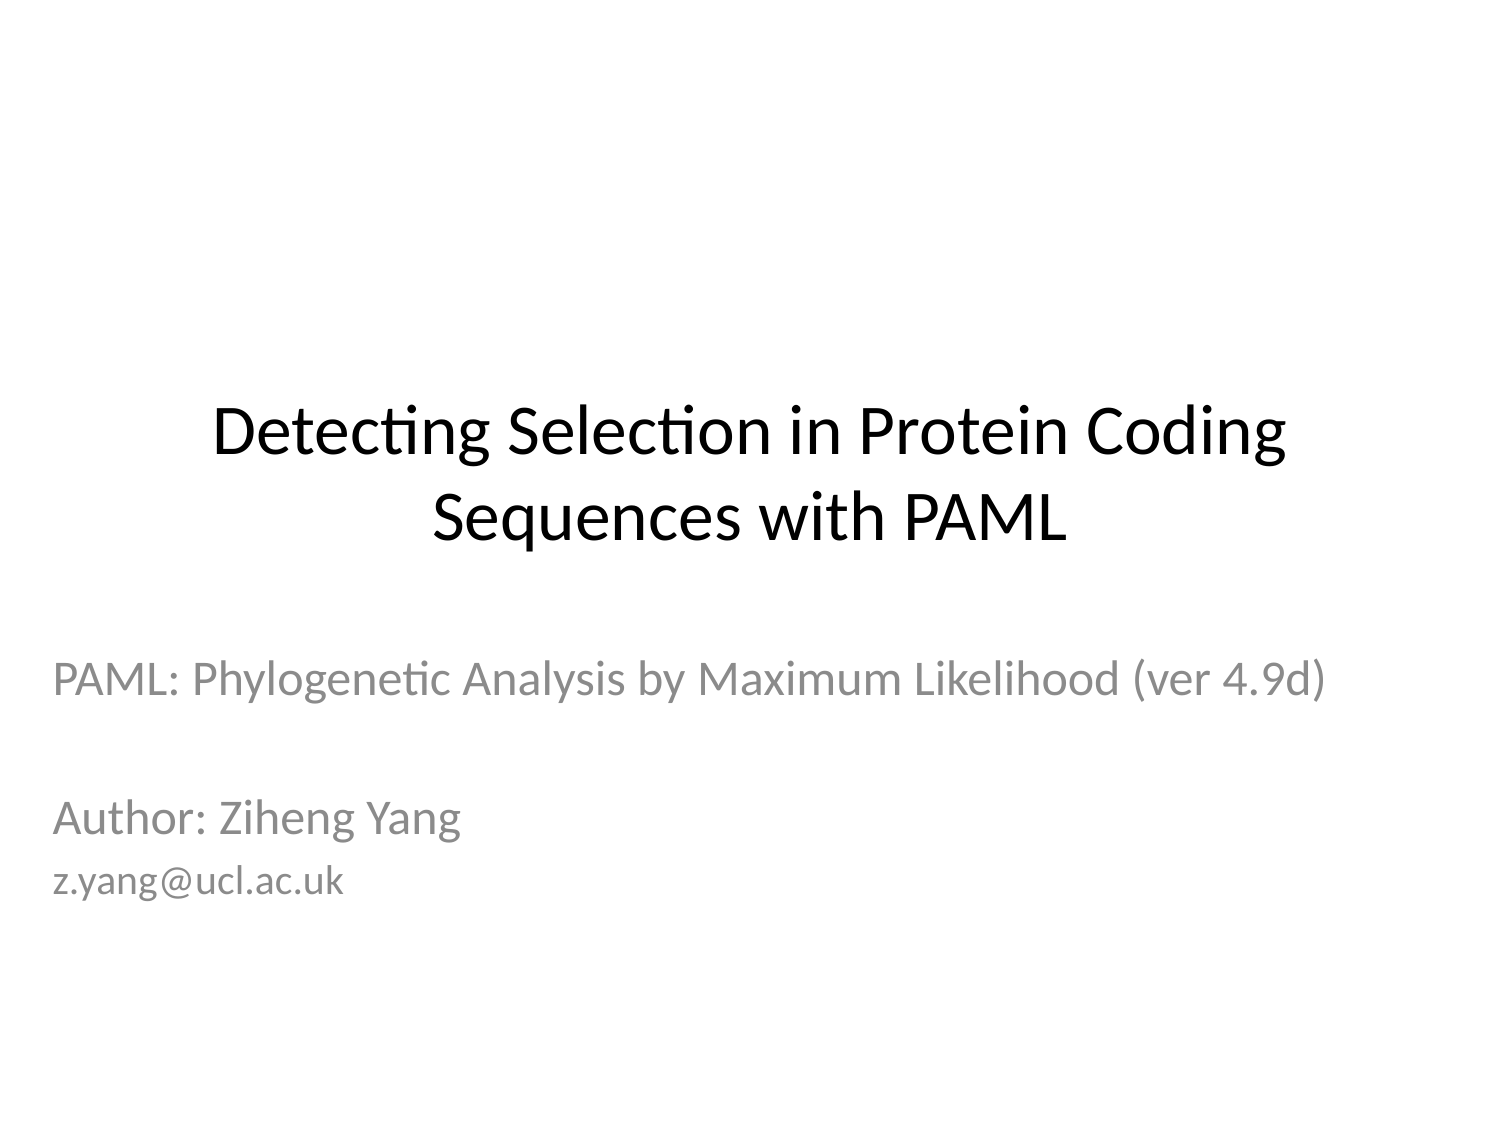

# Detecting Selection in Protein Coding Sequences with PAML
PAML: Phylogenetic Analysis by Maximum Likelihood (ver 4.9d)

Author: Ziheng Yang
z.yang@ucl.ac.uk